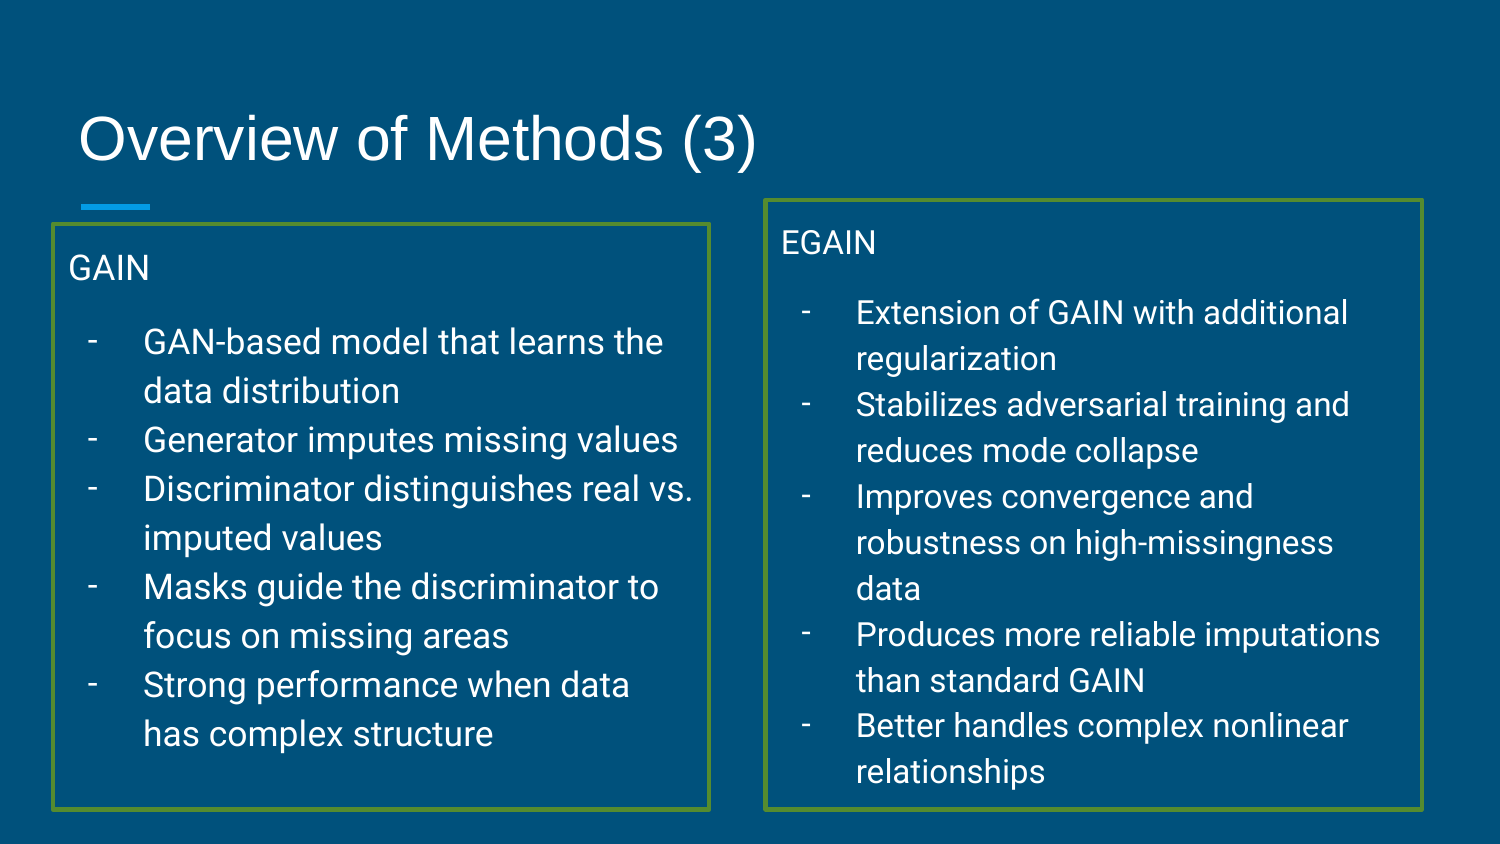

# Overview of Methods (3)
EGAIN
Extension of GAIN with additional regularization
Stabilizes adversarial training and reduces mode collapse
Improves convergence and robustness on high-missingness data
Produces more reliable imputations than standard GAIN
Better handles complex nonlinear relationships
GAIN
GAN-based model that learns the data distribution
Generator imputes missing values
Discriminator distinguishes real vs. imputed values
Masks guide the discriminator to focus on missing areas
Strong performance when data has complex structure